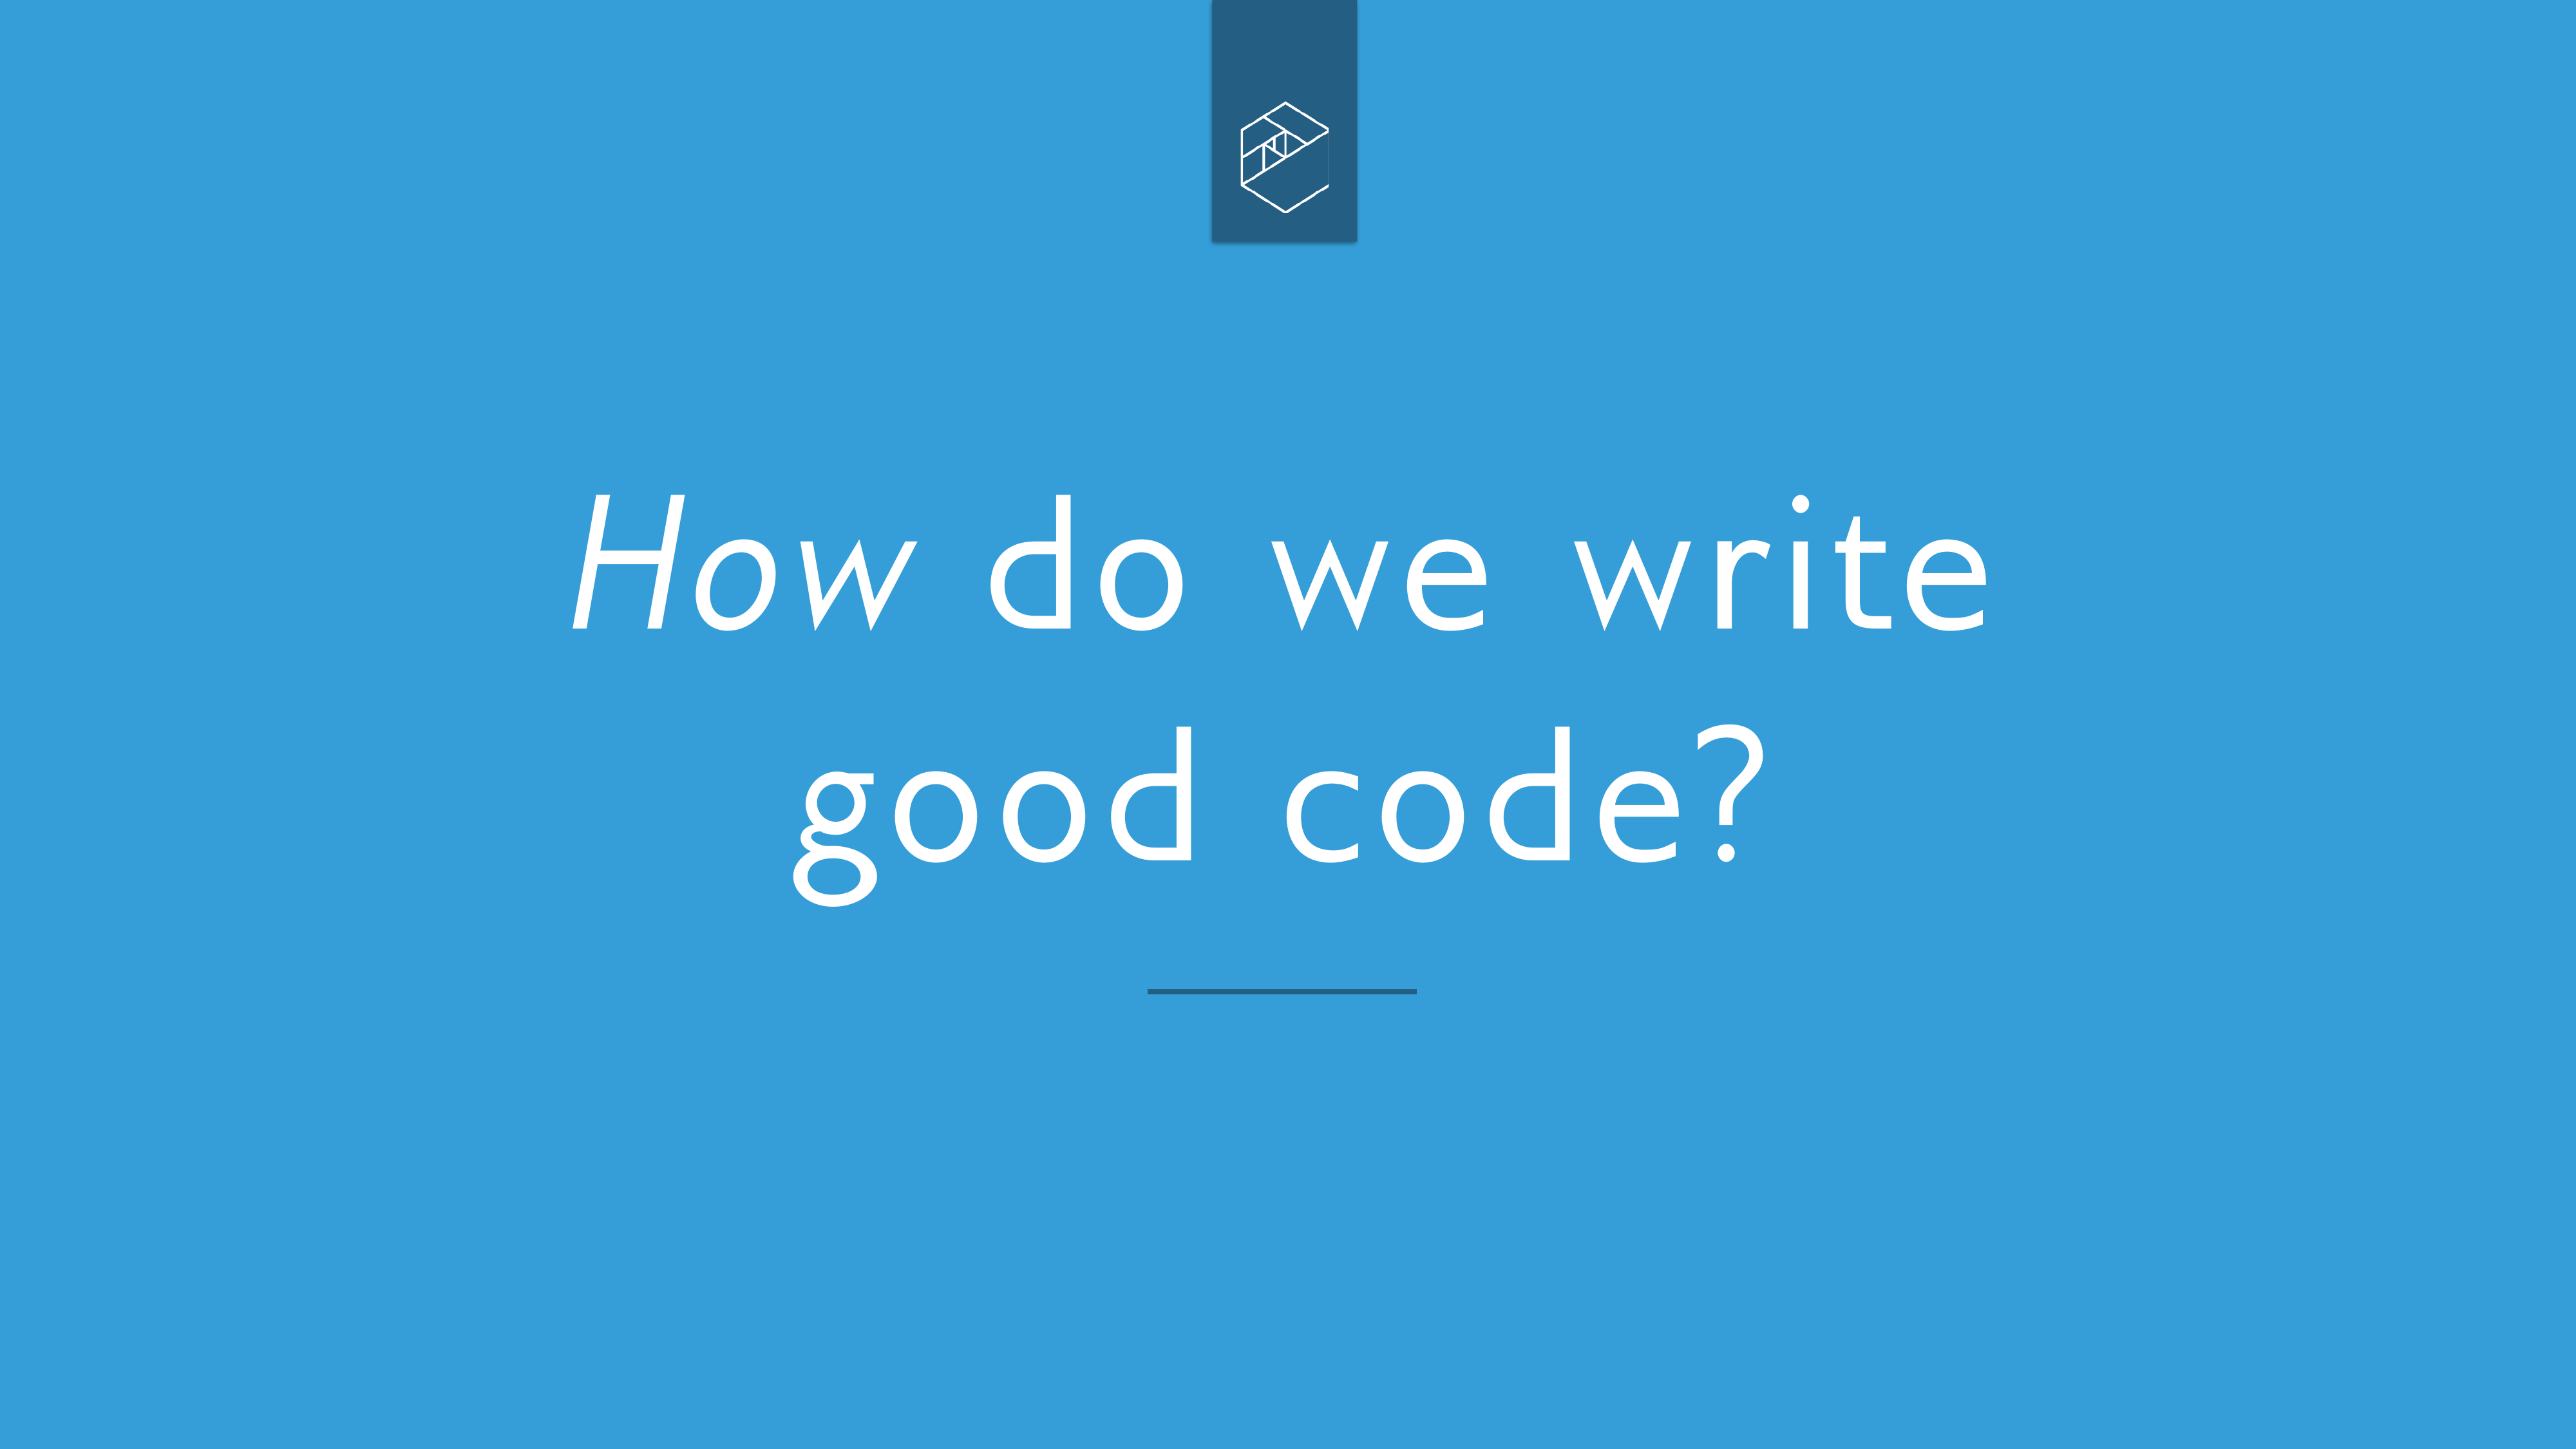

# How do we write good code?